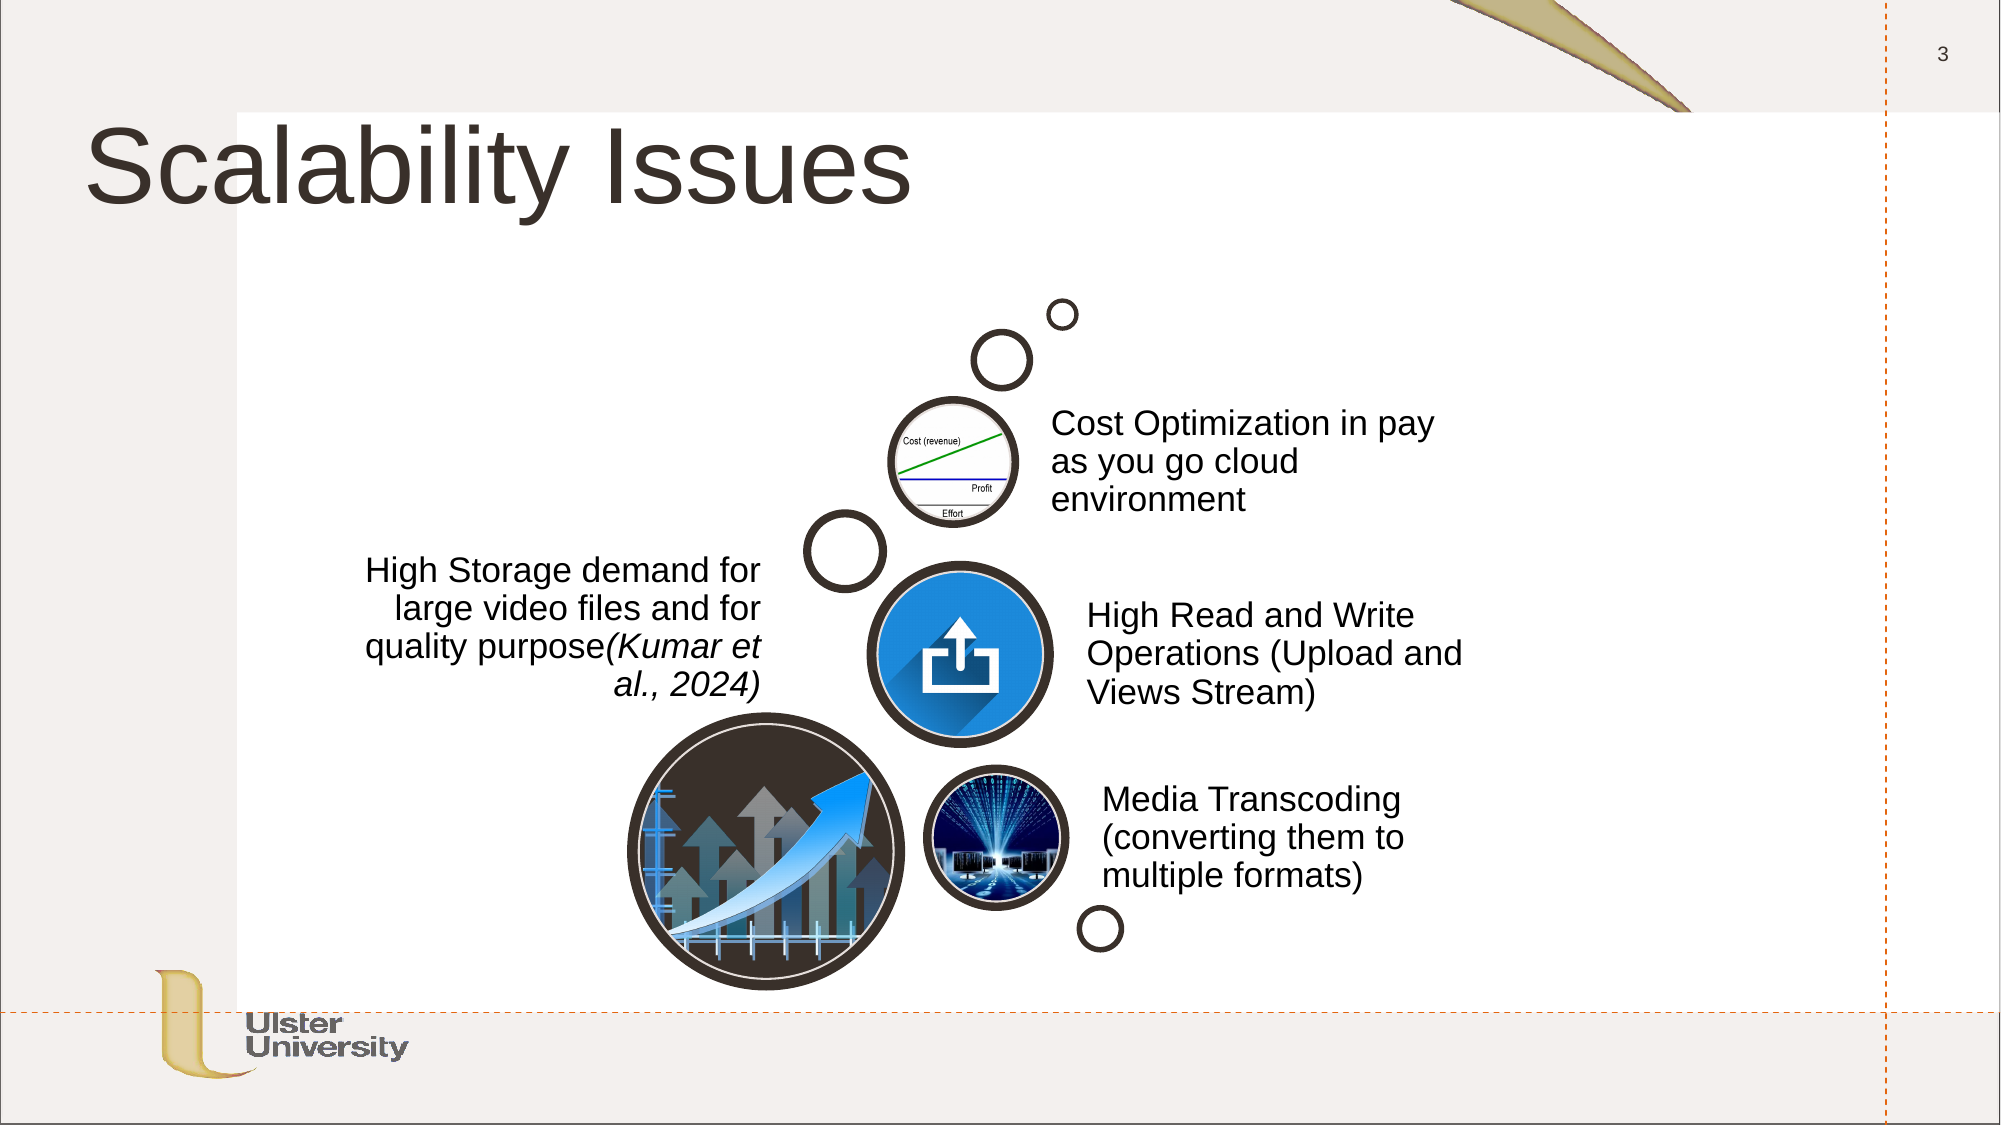

3
# Scalability Issues
High Storage demand for large video files and for quality purpose(Kumar et al., 2024)
Media Transcoding (converting them to multiple formats)
High Read and Write Operations (Upload and Views Stream)
Cost Optimization in pay as you go cloud environment